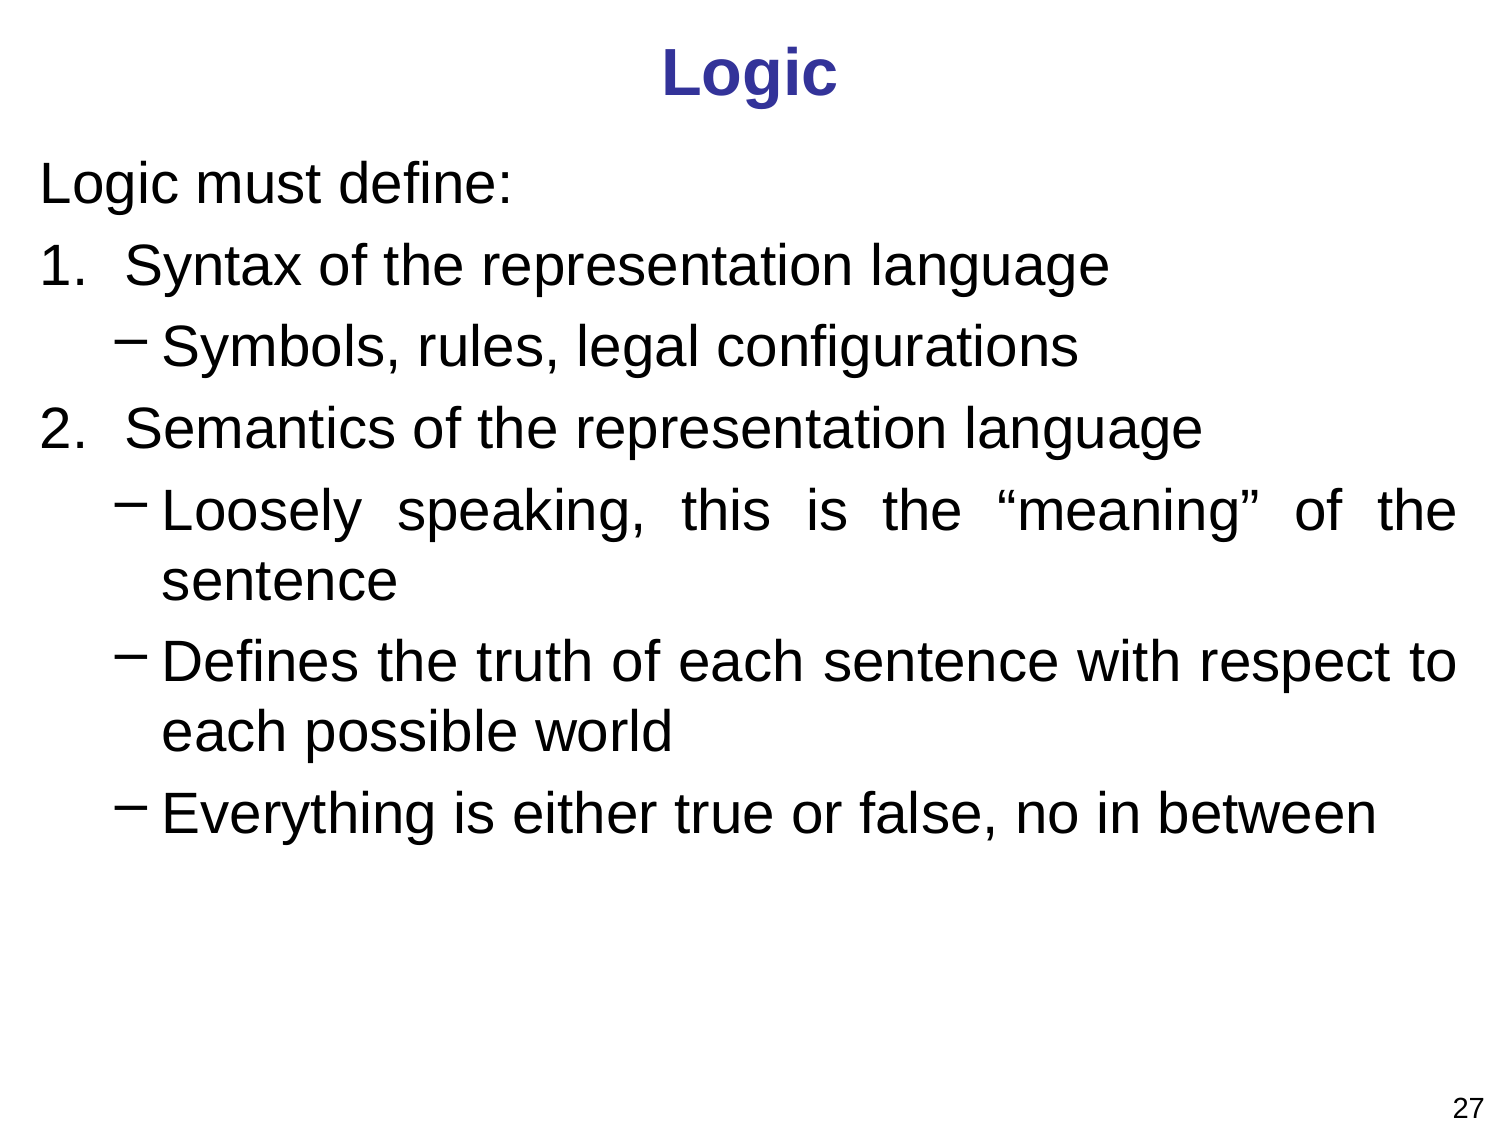

# Logic
Logic must define:
Syntax of the representation language
Symbols, rules, legal configurations
Semantics of the representation language
Loosely speaking, this is the “meaning” of the sentence
Defines the truth of each sentence with respect to each possible world
Everything is either true or false, no in between

27